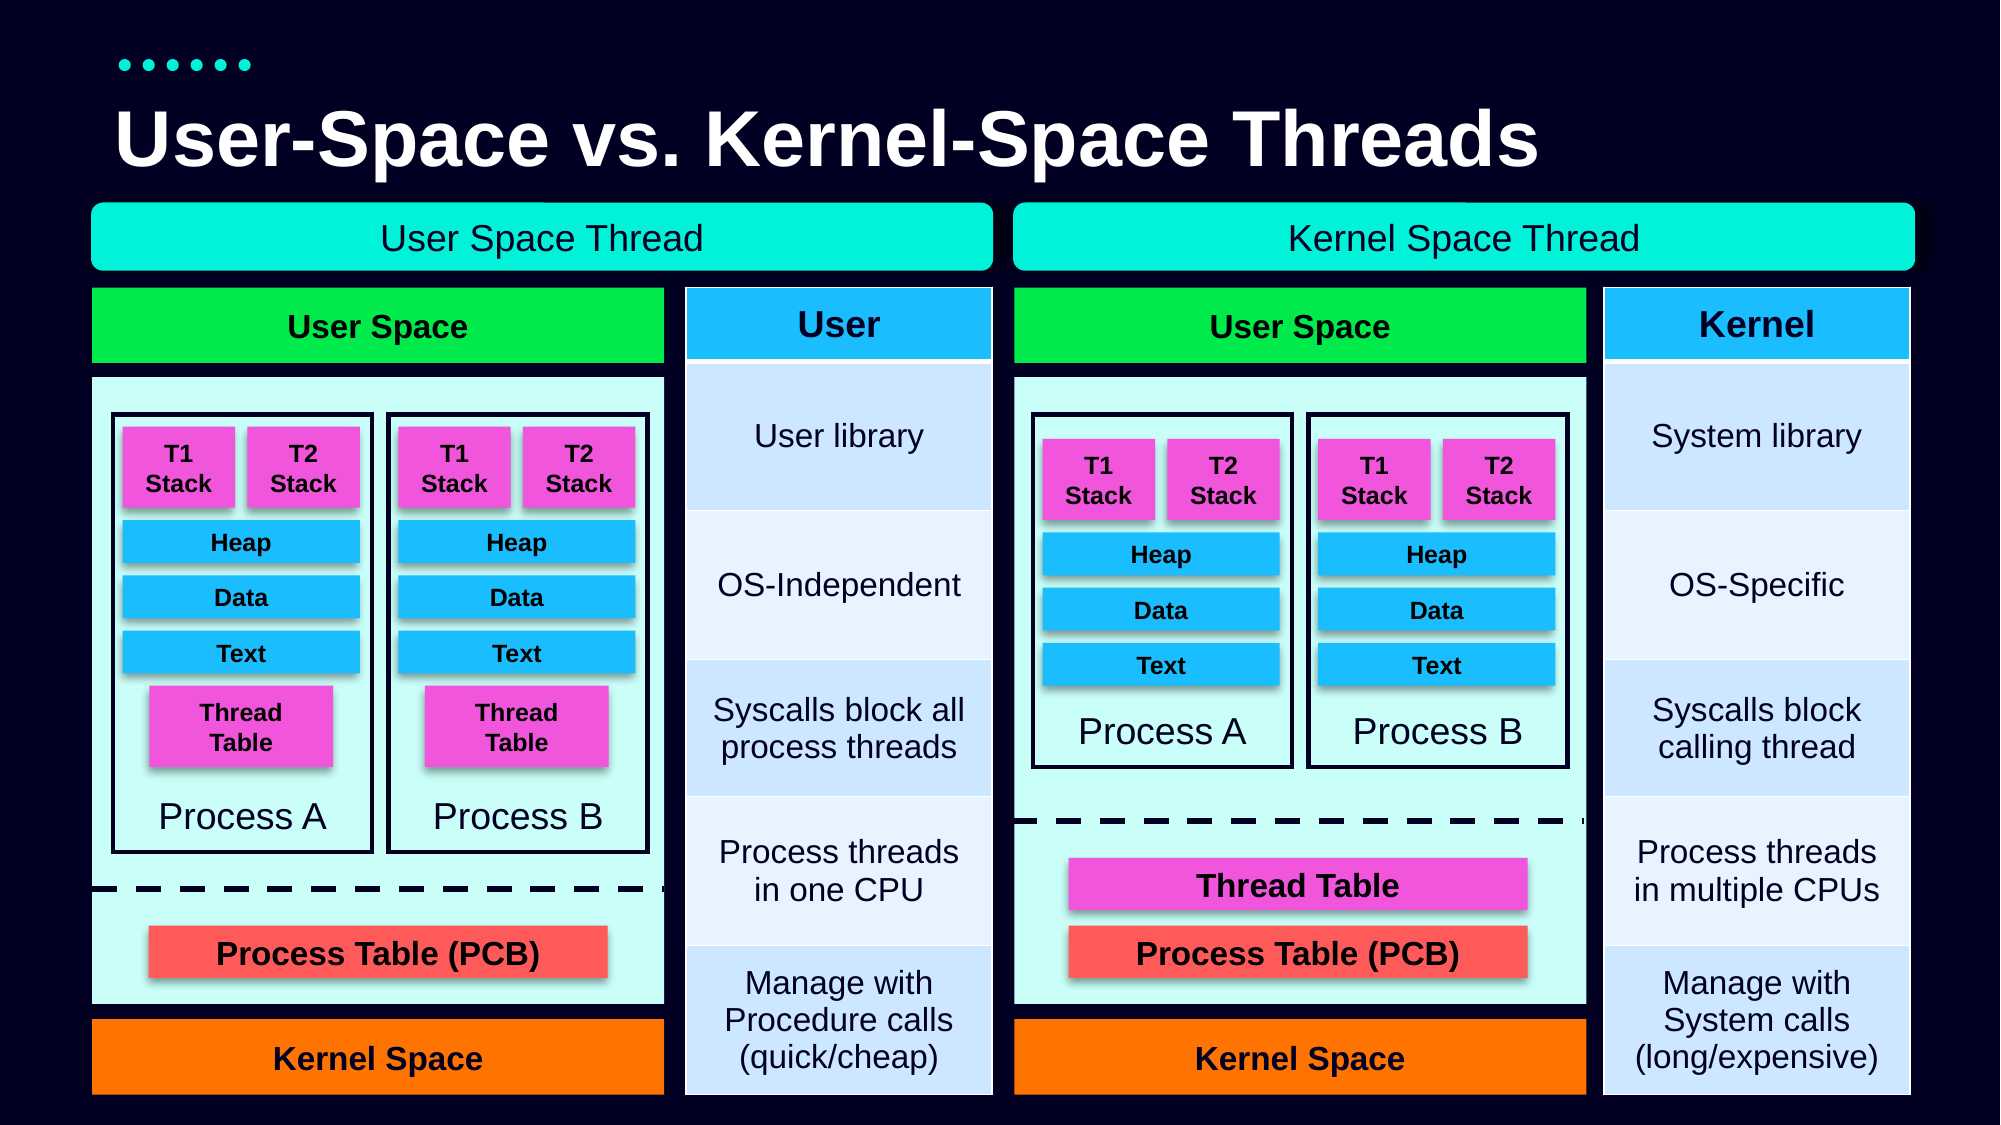

# User-Space vs. Kernel-Space Threads
User Space Thread
Kernel Space Thread
| User |
| --- |
| User library |
| OS-Independent |
| Syscalls block all process threads |
| Process threads in one CPU |
| Manage with Procedure calls (quick/cheap) |
| User |
| --- |
| User library |
| OS-Independent |
| Syscalls block all process threads |
| Process threads in one CPU |
| User |
| --- |
| User library |
| OS-Independent |
| Syscalls block all process threads |
| User |
| --- |
| User library |
| OS-Independent |
| User |
| --- |
| User library |
| Kernel |
| --- |
| System library |
| OS-Specific |
| Syscalls block calling thread |
| Process threads in multiple CPUs |
| Manage with System calls (long/expensive) |
| Kernel |
| --- |
| System library |
| OS-Specific |
| Syscalls block calling thread |
| Process threads in multiple CPUs |
| Kernel |
| --- |
| System library |
| OS-Specific |
| Syscalls block calling thread |
| Kernel |
| --- |
| System library |
| OS-Specific |
| Kernel |
| --- |
| System library |
User Space
User Space

Process A
Process B
Process A
Process B
T1 Stack
T2 Stack
T1 Stack
T2 Stack
T1 Stack
T2 Stack
T1 Stack
T2 Stack
Heap
Heap
Heap
Heap
Data
Data
Data
Data
Text
Text
Text
Text
Thread Table
Thread Table
Thread Table
Process Table (PCB)
Process Table (PCB)
Kernel Space
Kernel Space